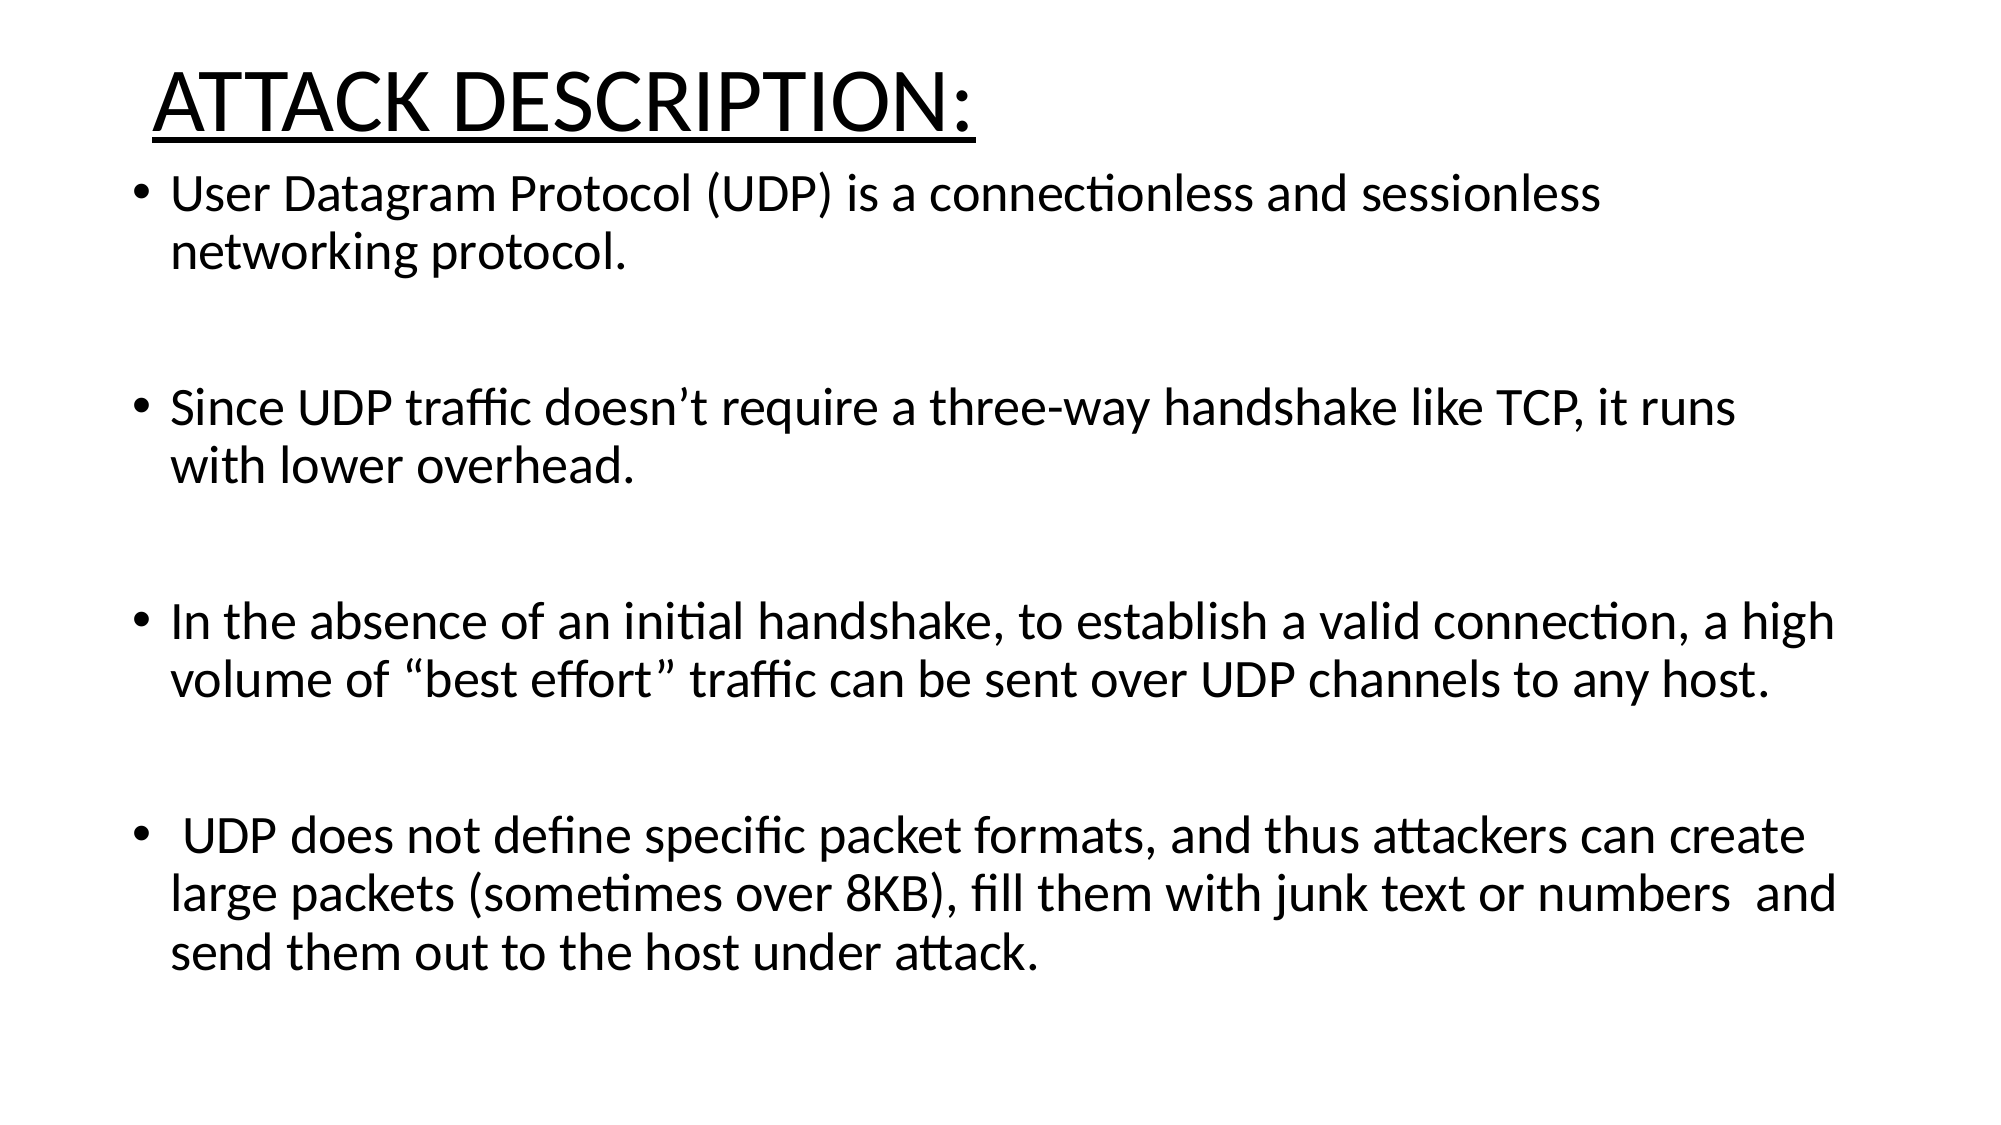

# ATTACK DESCRIPTION:
User Datagram Protocol (UDP) is a connectionless and sessionless networking protocol.

Since UDP traffic doesn’t require a three-way handshake like TCP, it runs with lower overhead.

In the absence of an initial handshake, to establish a valid connection, a high volume of “best effort” traffic can be sent over UDP channels to any host.

 UDP does not define specific packet formats, and thus attackers can create large packets (sometimes over 8KB), fill them with junk text or numbers  and send them out to the host under attack.